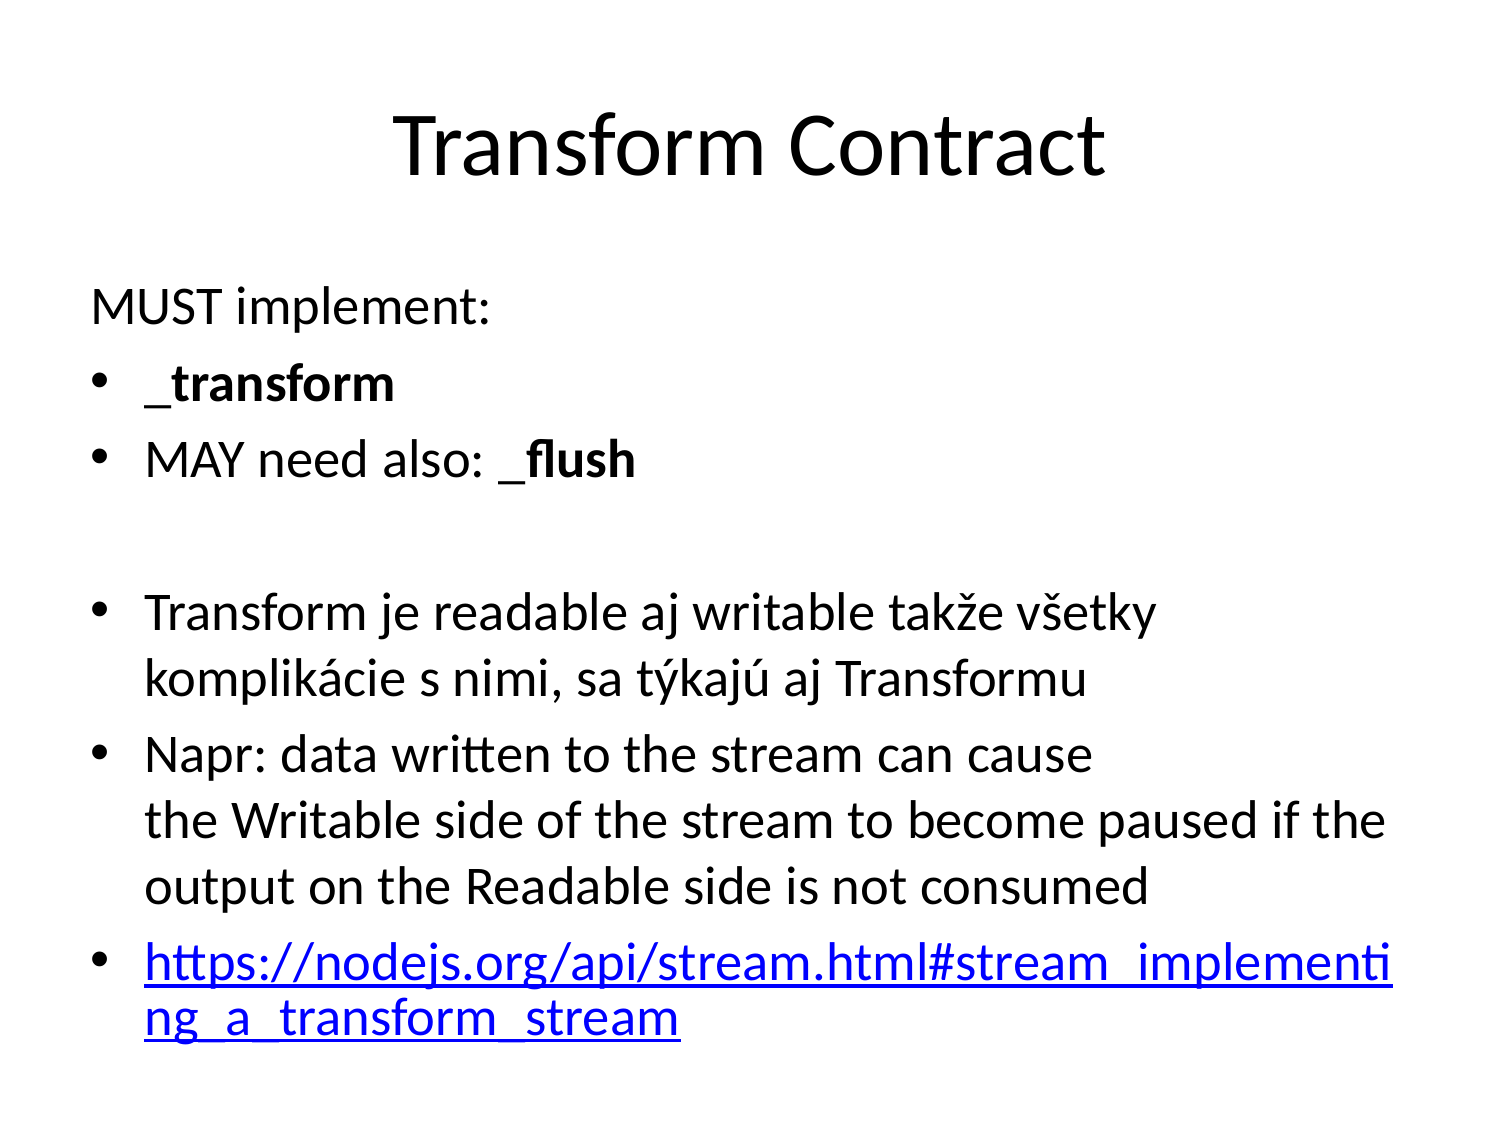

# Transform Contract
MUST implement:
_transform
MAY need also: _flush

Transform je readable aj writable takže všetky komplikácie s nimi, sa týkajú aj Transformu
Napr: data written to the stream can cause the Writable side of the stream to become paused if the output on the Readable side is not consumed
https://nodejs.org/api/stream.html#stream_implementing_a_transform_stream